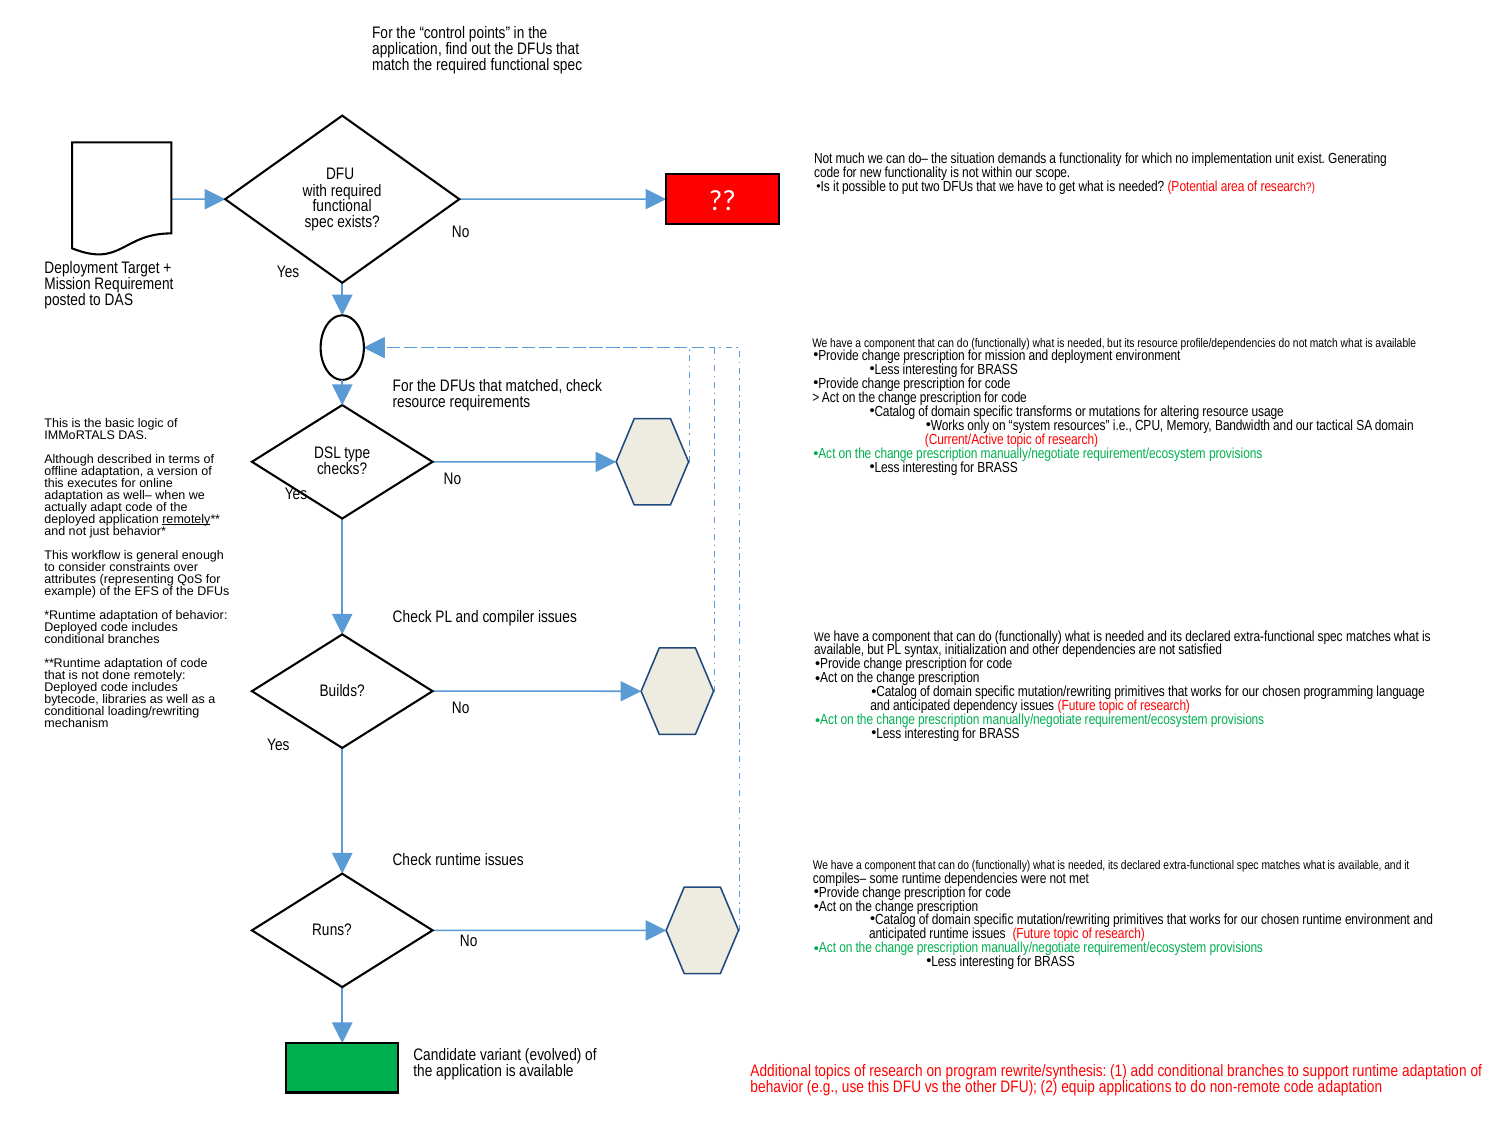

For the “control points” in the application, find out the DFUs that match the required functional spec
DFU
with required functional spec exists?

Not much we can do– the situation demands a functionality for which no implementation unit exist. Generating code for new functionality is not within our scope.
Is it possible to put two DFUs that we have to get what is needed? (Potential area of research?)
??
No
Deployment Target + Mission Requirement posted to DAS
Yes

We have a component that can do (functionally) what is needed, but its resource profile/dependencies do not match what is available
Provide change prescription for mission and deployment environment
Less interesting for BRASS
Provide change prescription for code
> Act on the change prescription for code
Catalog of domain specific transforms or mutations for altering resource usage
Works only on “system resources” i.e., CPU, Memory, Bandwidth and our tactical SA domain (Current/Active topic of research)
Act on the change prescription manually/negotiate requirement/ecosystem provisions
Less interesting for BRASS
For the DFUs that matched, check resource requirements
DSL type checks?
This is the basic logic of IMMoRTALS DAS.

Although described in terms of offline adaptation, a version of this executes for online adaptation as well– when we actually adapt code of the deployed application remotely** and not just behavior*

This workflow is general enough to consider constraints over attributes (representing QoS for example) of the EFS of the DFUs

*Runtime adaptation of behavior: Deployed code includes conditional branches

**Runtime adaptation of code that is not done remotely: Deployed code includes bytecode, libraries as well as a conditional loading/rewriting mechanism

No
Yes
Check PL and compiler issues
We have a component that can do (functionally) what is needed and its declared extra-functional spec matches what is available, but PL syntax, initialization and other dependencies are not satisfied
Provide change prescription for code
Act on the change prescription
Catalog of domain specific mutation/rewriting primitives that works for our chosen programming language and anticipated dependency issues (Future topic of research)
Act on the change prescription manually/negotiate requirement/ecosystem provisions
Less interesting for BRASS
Builds?

No
Yes
Check runtime issues
We have a component that can do (functionally) what is needed, its declared extra-functional spec matches what is available, and it compiles– some runtime dependencies were not met
Provide change prescription for code
Act on the change prescription
Catalog of domain specific mutation/rewriting primitives that works for our chosen runtime environment and anticipated runtime issues  (Future topic of research)
Act on the change prescription manually/negotiate requirement/ecosystem provisions
Less interesting for BRASS
Runs?

No
Candidate variant (evolved) of the application is available

Additional topics of research on program rewrite/synthesis: (1) add conditional branches to support runtime adaptation of behavior (e.g., use this DFU vs the other DFU); (2) equip applications to do non-remote code adaptation